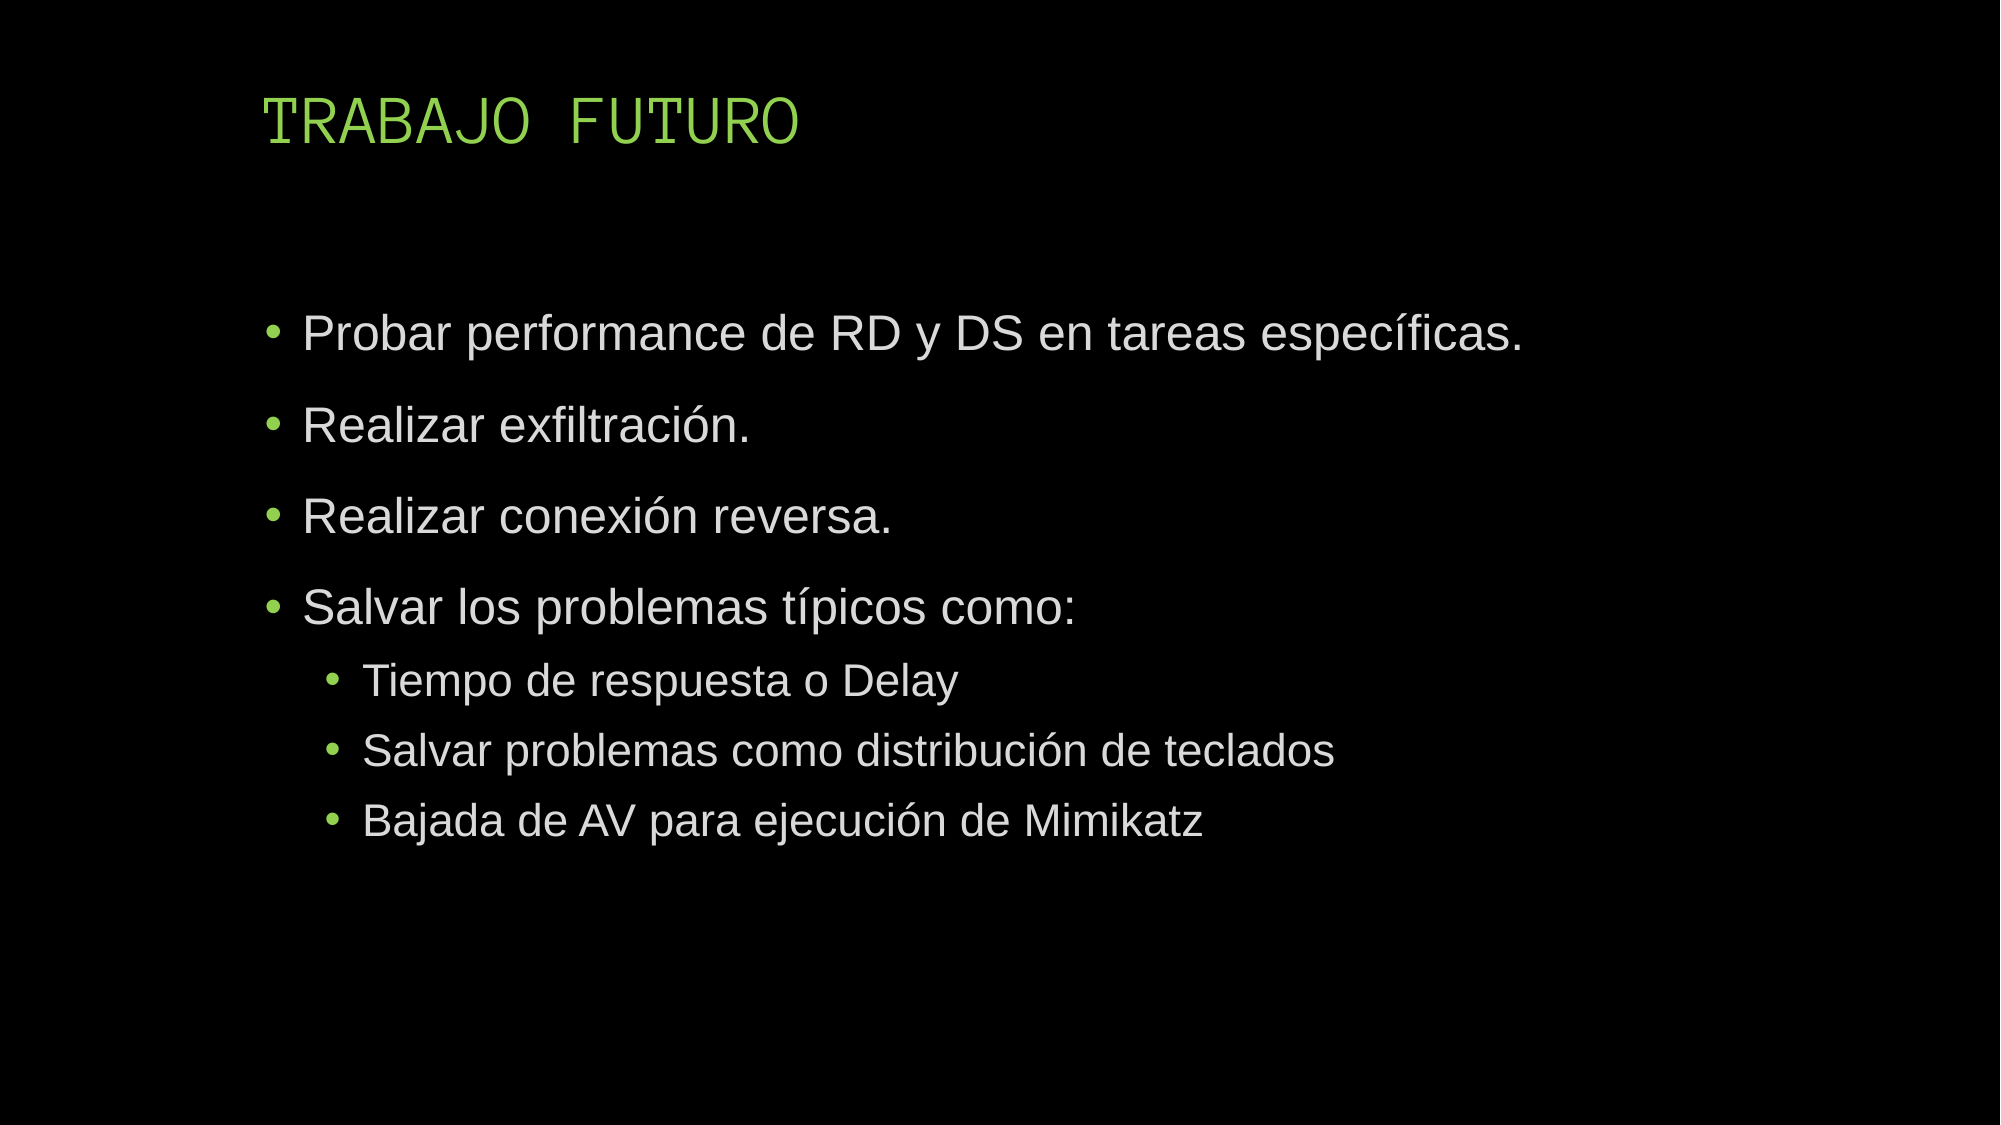

TRABAJO FUTURO
Probar performance de RD y DS en tareas específicas.
Realizar exfiltración.
Realizar conexión reversa.
Salvar los problemas típicos como:
Tiempo de respuesta o Delay
Salvar problemas como distribución de teclados
Bajada de AV para ejecución de Mimikatz